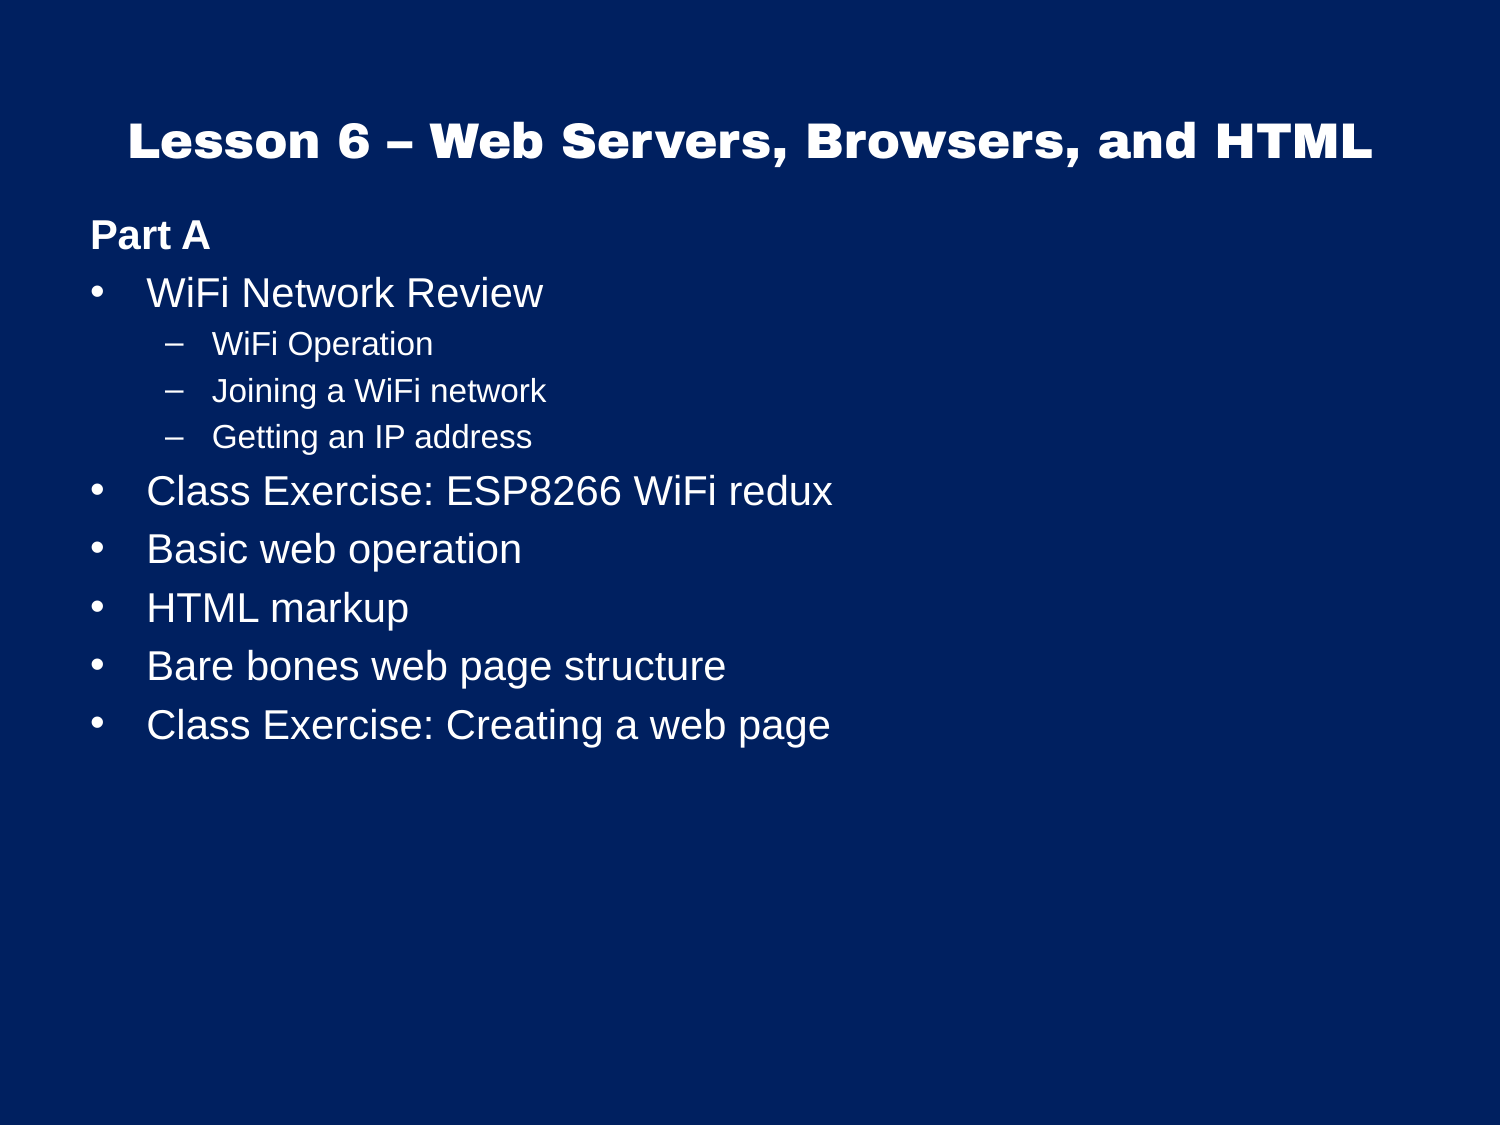

# Lesson 6 – Web Servers, Browsers, and HTML
Part A
WiFi Network Review
WiFi Operation
Joining a WiFi network
Getting an IP address
Class Exercise: ESP8266 WiFi redux
Basic web operation
HTML markup
Bare bones web page structure
Class Exercise: Creating a web page